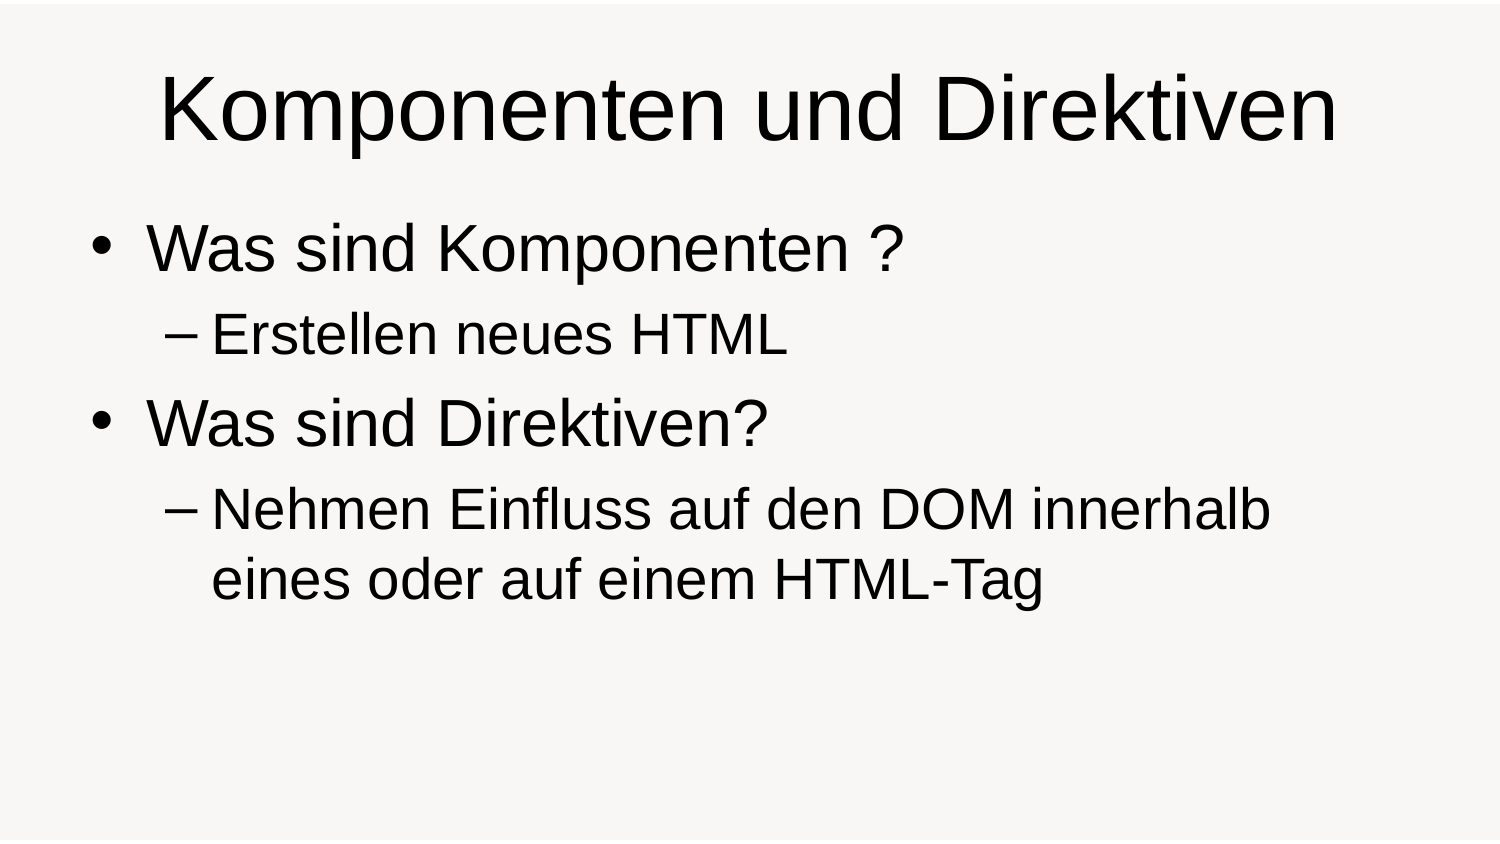

# Komponenten und Direktiven
Was sind Komponenten ?
Erstellen neues HTML
Was sind Direktiven?
Nehmen Einfluss auf den DOM innerhalb eines oder auf einem HTML-Tag